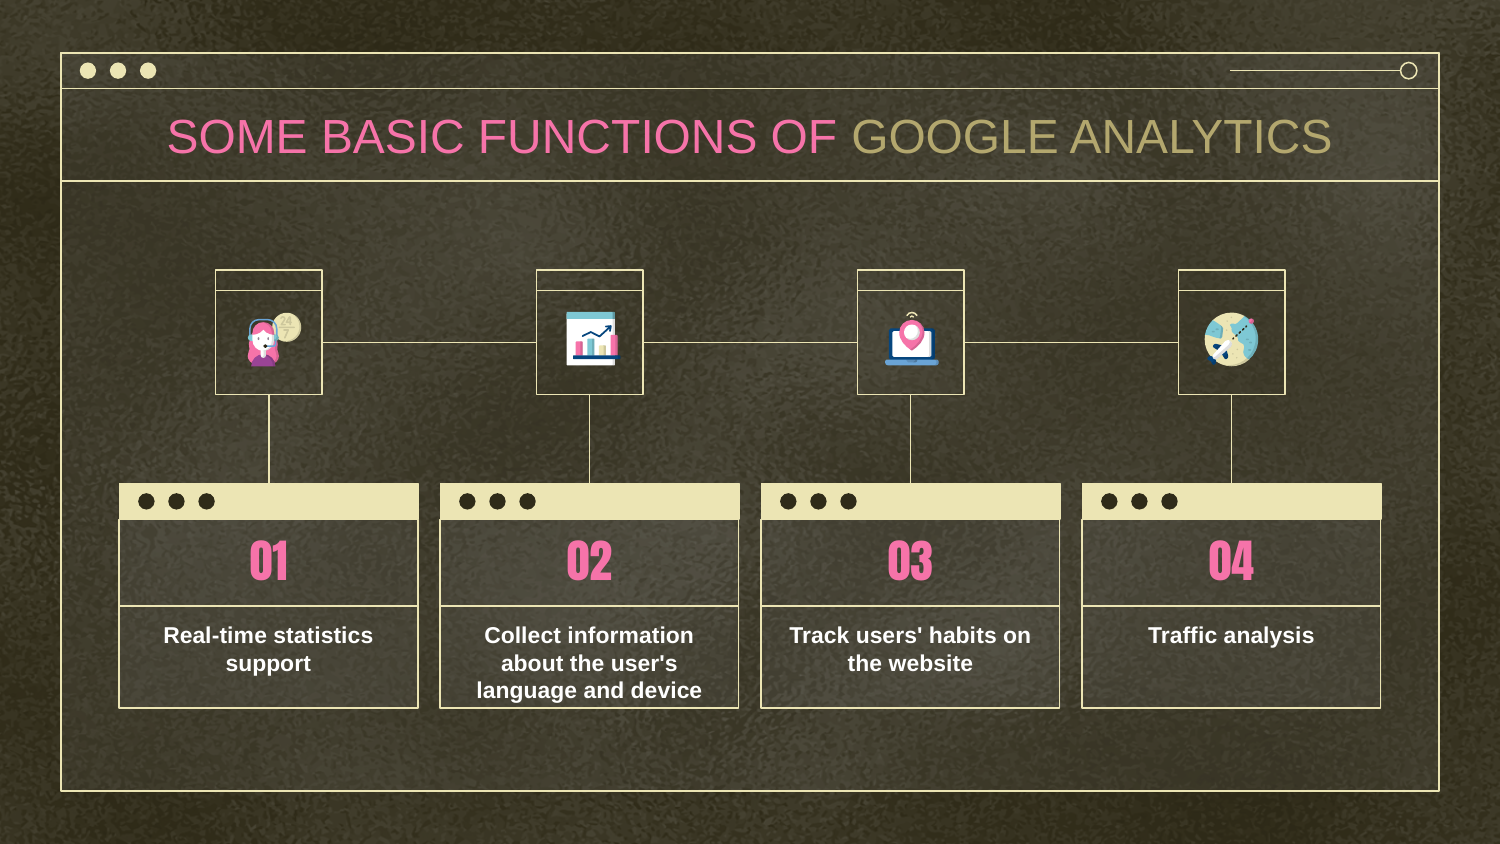

# SOME BASIC FUNCTIONS OF GOOGLE ANALYTICS

01
02
03
04

Real-time statistics support

Collect information about the user's language and device

Track users' habits on the website

Traffic analysis